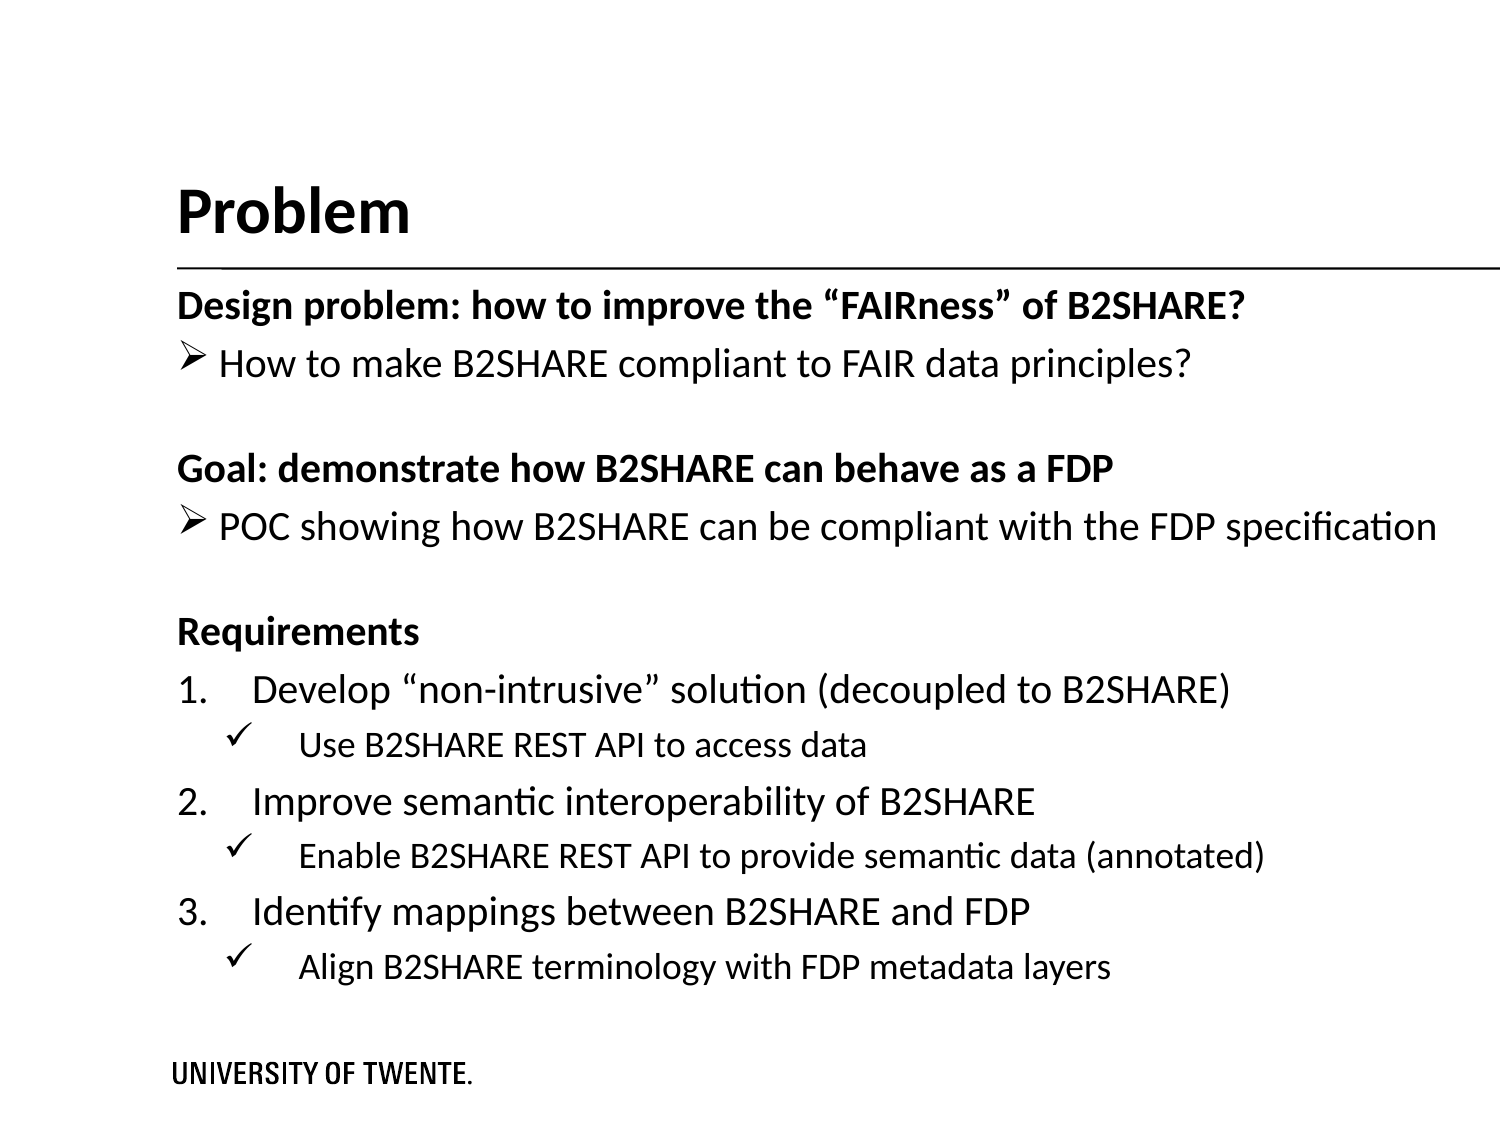

# Problem
Design problem: how to improve the “FAIRness” of B2SHARE?
How to make B2SHARE compliant to FAIR data principles?

Goal: demonstrate how B2SHARE can behave as a FDP
POC showing how B2SHARE can be compliant with the FDP specification

Requirements
Develop “non-intrusive” solution (decoupled to B2SHARE)
Use B2SHARE REST API to access data
Improve semantic interoperability of B2SHARE
Enable B2SHARE REST API to provide semantic data (annotated)
Identify mappings between B2SHARE and FDP
Align B2SHARE terminology with FDP metadata layers